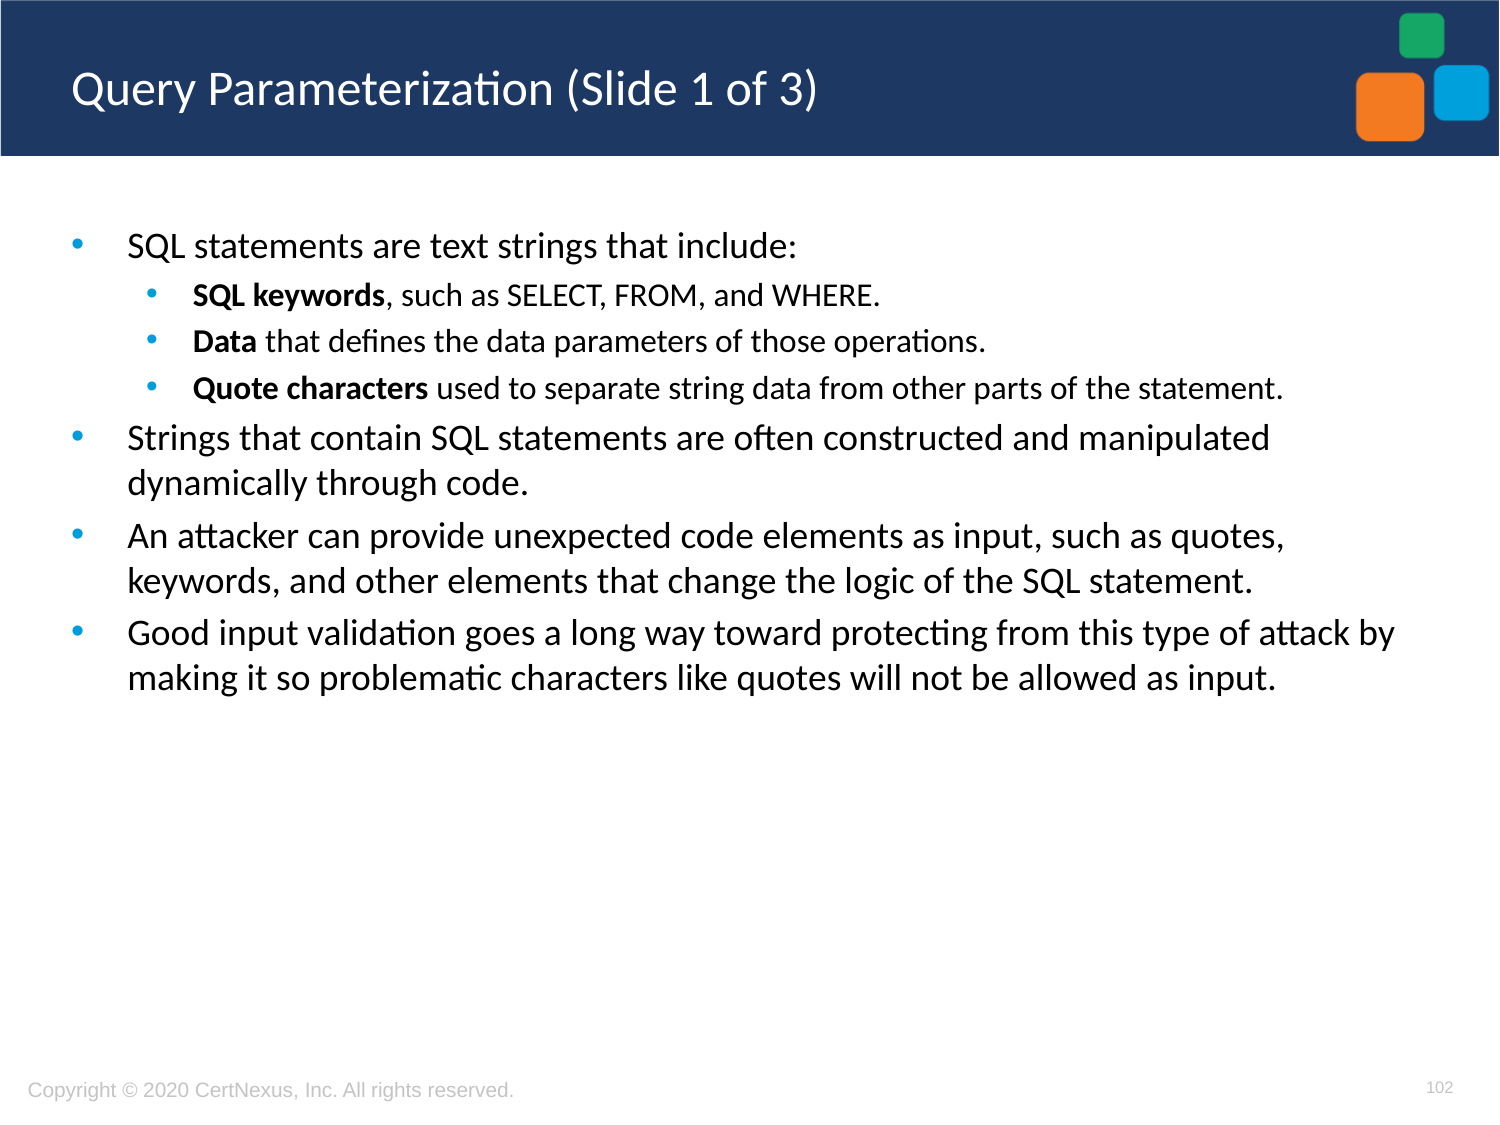

# Query Parameterization (Slide 1 of 3)
SQL statements are text strings that include:
SQL keywords, such as SELECT, FROM, and WHERE.
Data that defines the data parameters of those operations.
Quote characters used to separate string data from other parts of the statement.
Strings that contain SQL statements are often constructed and manipulated dynamically through code.
An attacker can provide unexpected code elements as input, such as quotes, keywords, and other elements that change the logic of the SQL statement.
Good input validation goes a long way toward protecting from this type of attack by making it so problematic characters like quotes will not be allowed as input.
102